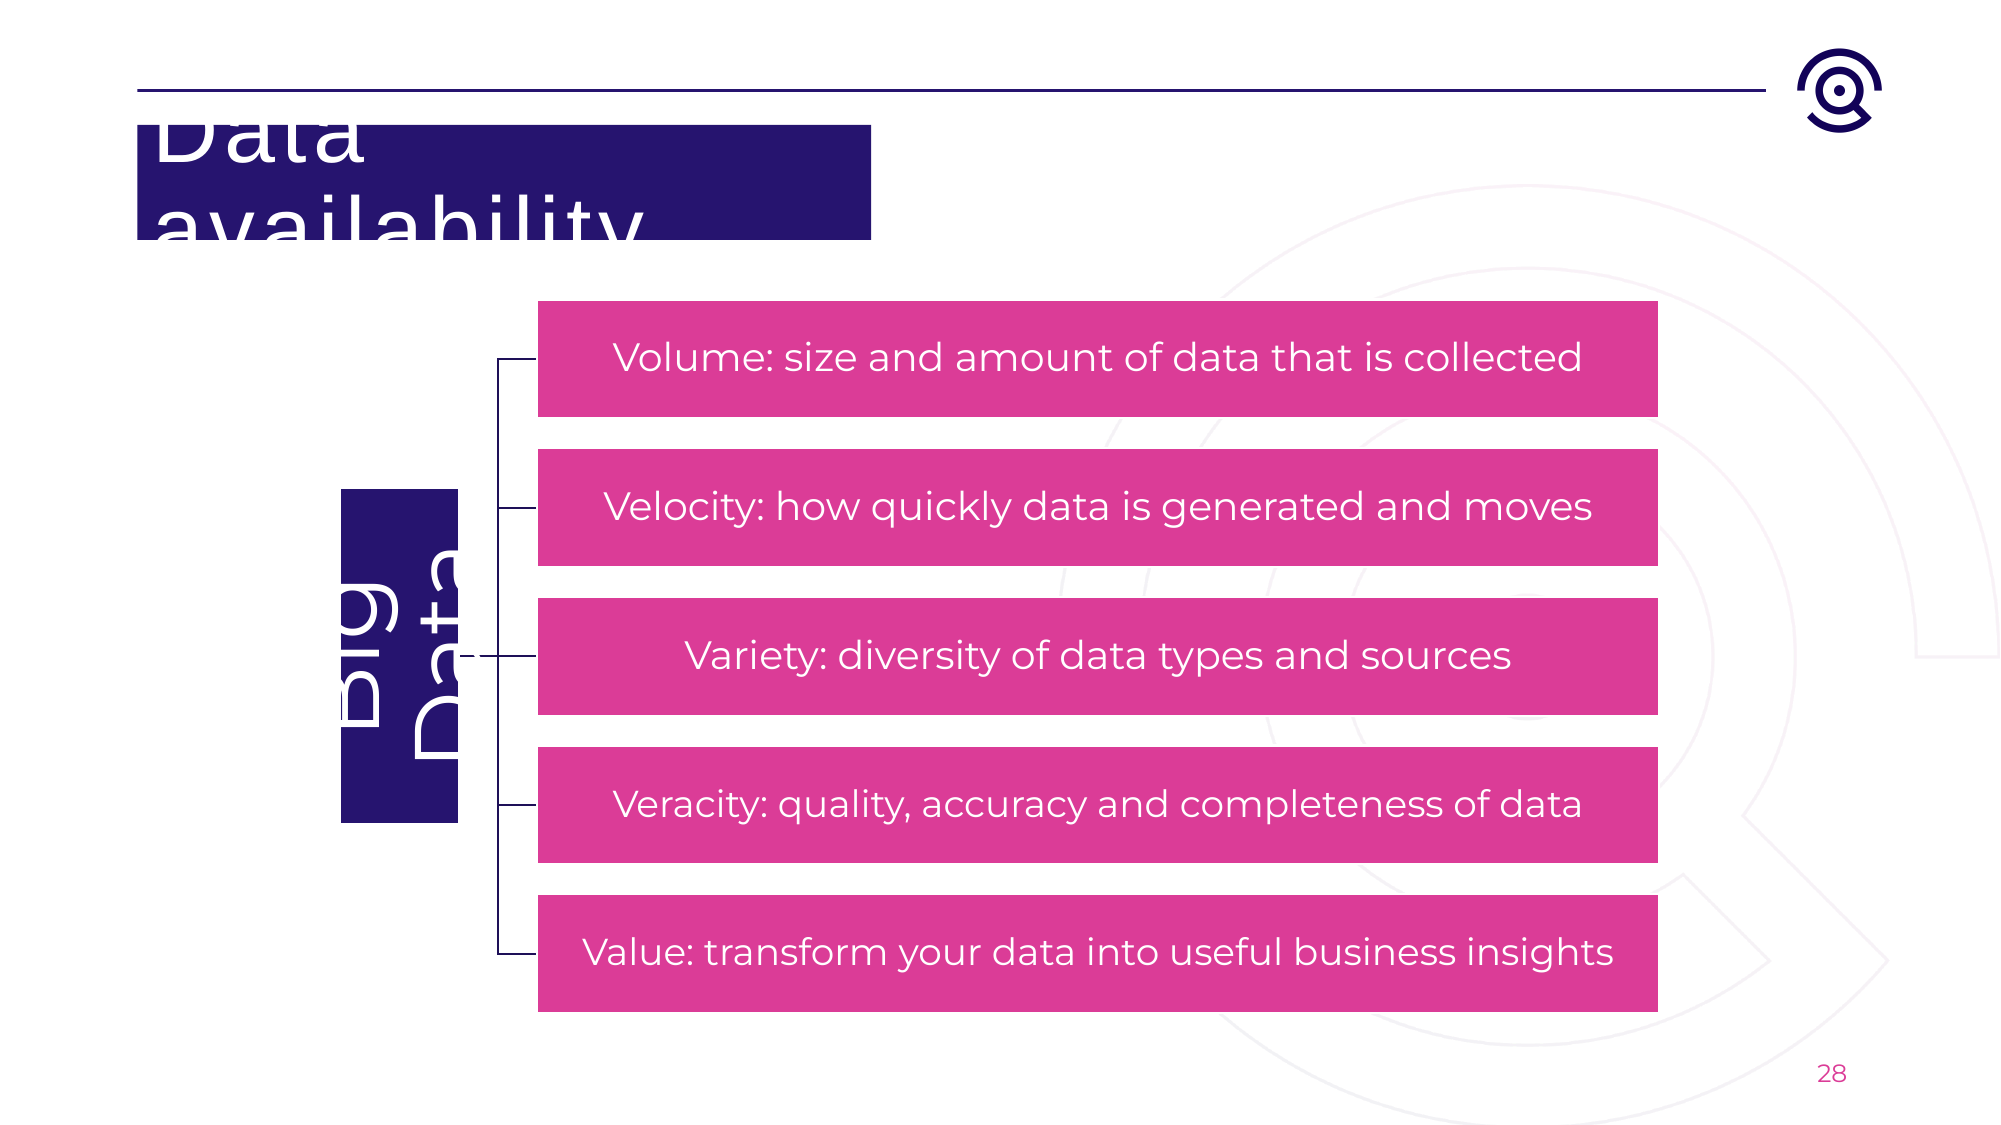

# Data availability

Big Data
Volume: size and amount of data that is collected
Velocity: how quickly data is generated and moves
Variety: diversity of data types and sources
Veracity: quality, accuracy and completeness of data
Value: transform your data into useful business insights
28